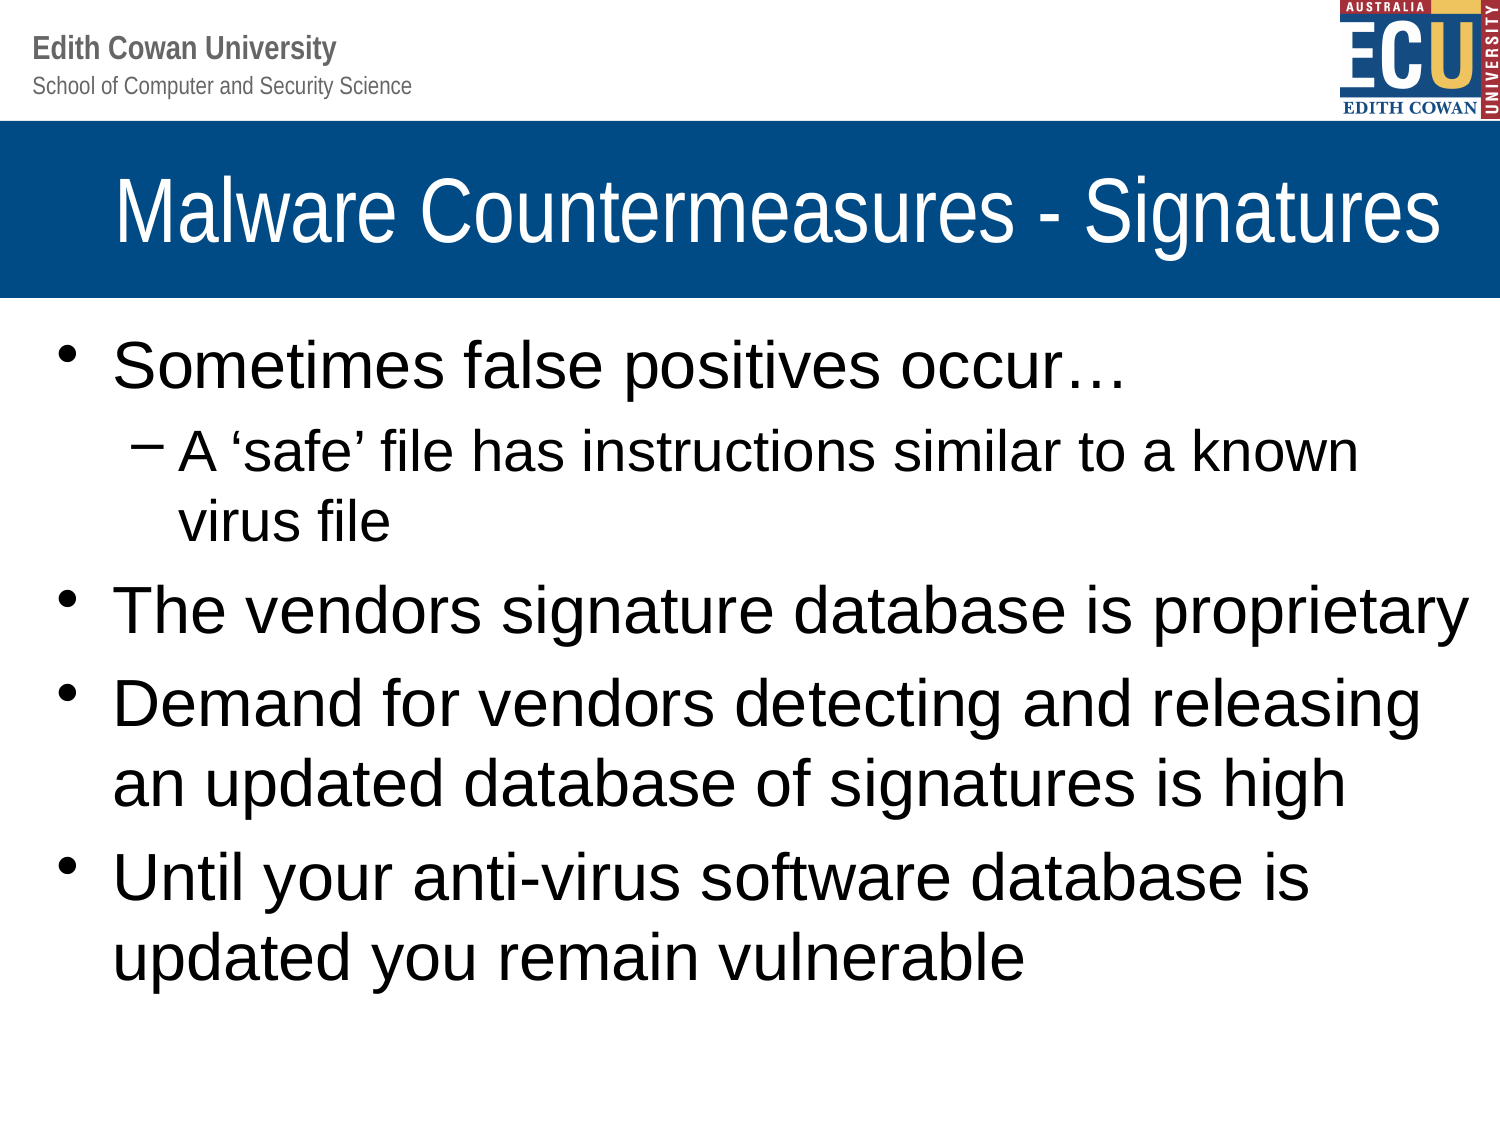

# Malware Countermeasures - Signatures
Sometimes false positives occur…
A ‘safe’ file has instructions similar to a known virus file
The vendors signature database is proprietary
Demand for vendors detecting and releasing an updated database of signatures is high
Until your anti-virus software database is updated you remain vulnerable